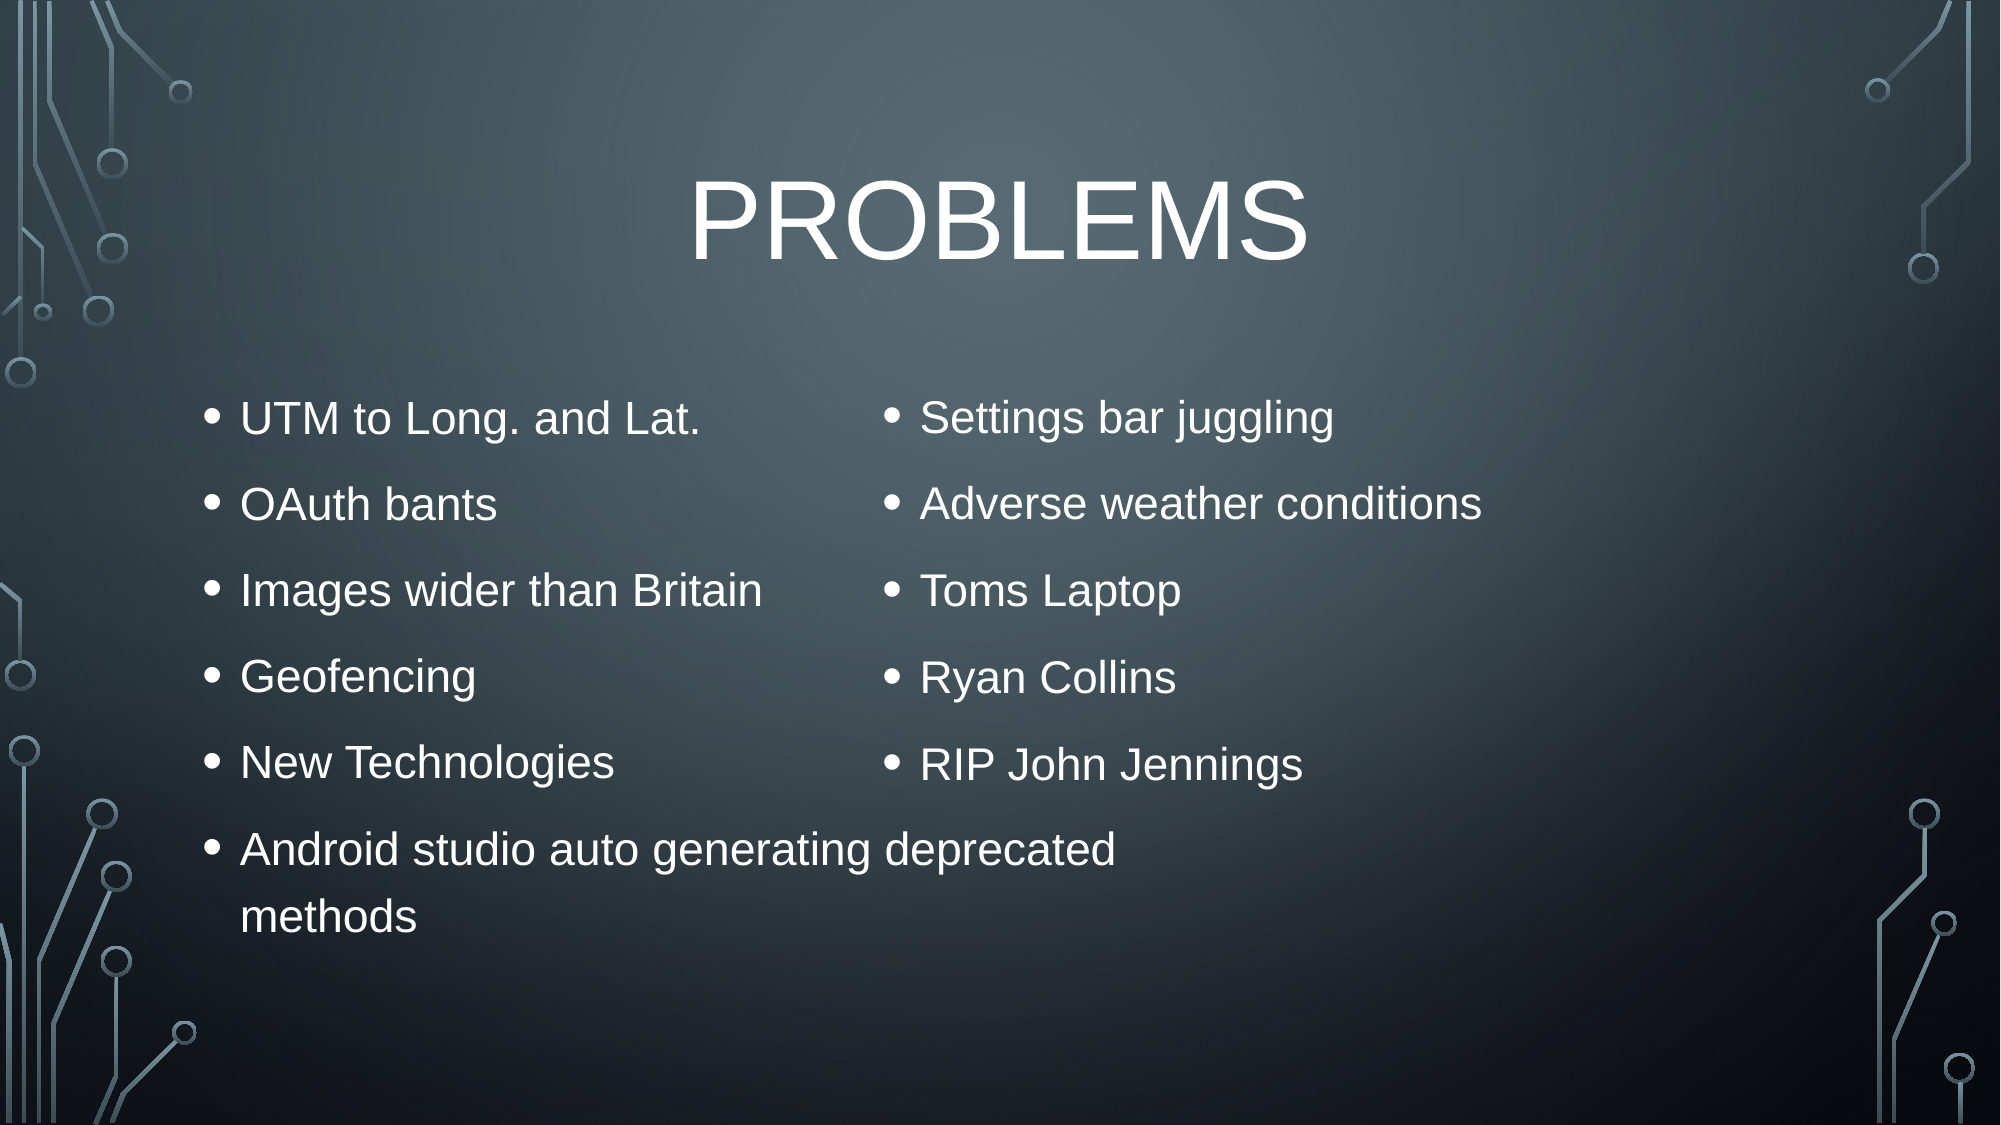

# Problems
UTM to Long. and Lat.
OAuth bants
Images wider than Britain
Geofencing
New Technologies
Android studio auto generating deprecated methods
Settings bar juggling
Adverse weather conditions
Toms Laptop
Ryan Collins
RIP John Jennings